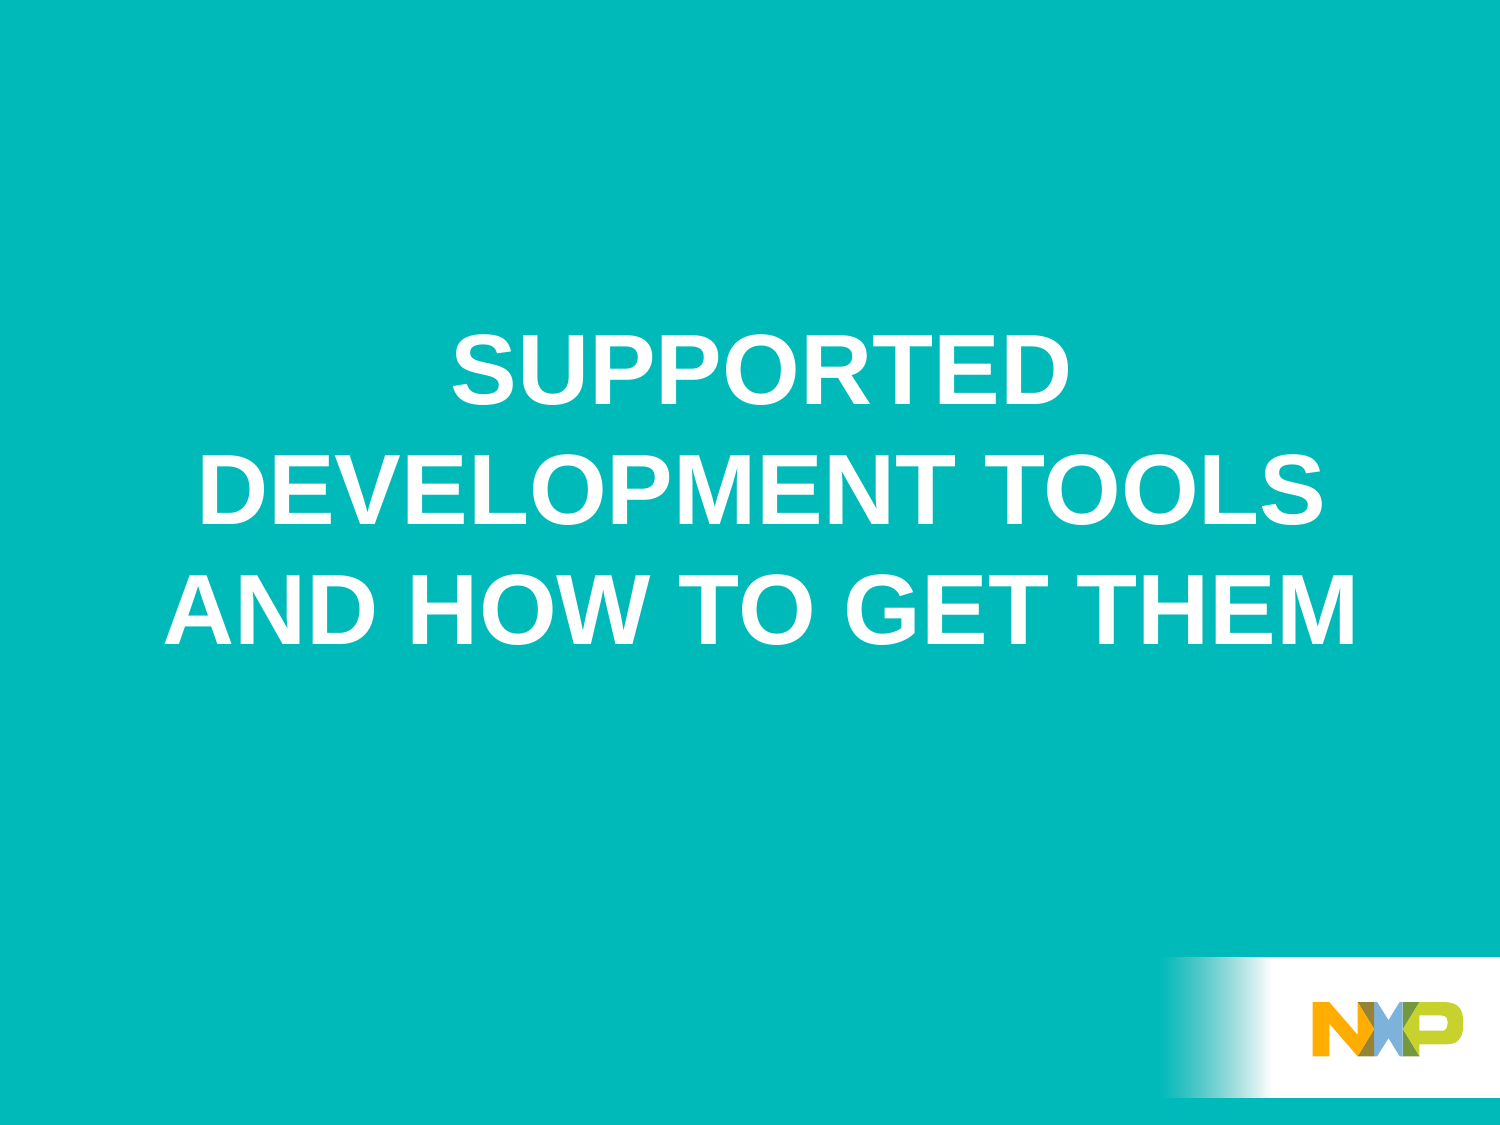

# Supported development tools and how to get them